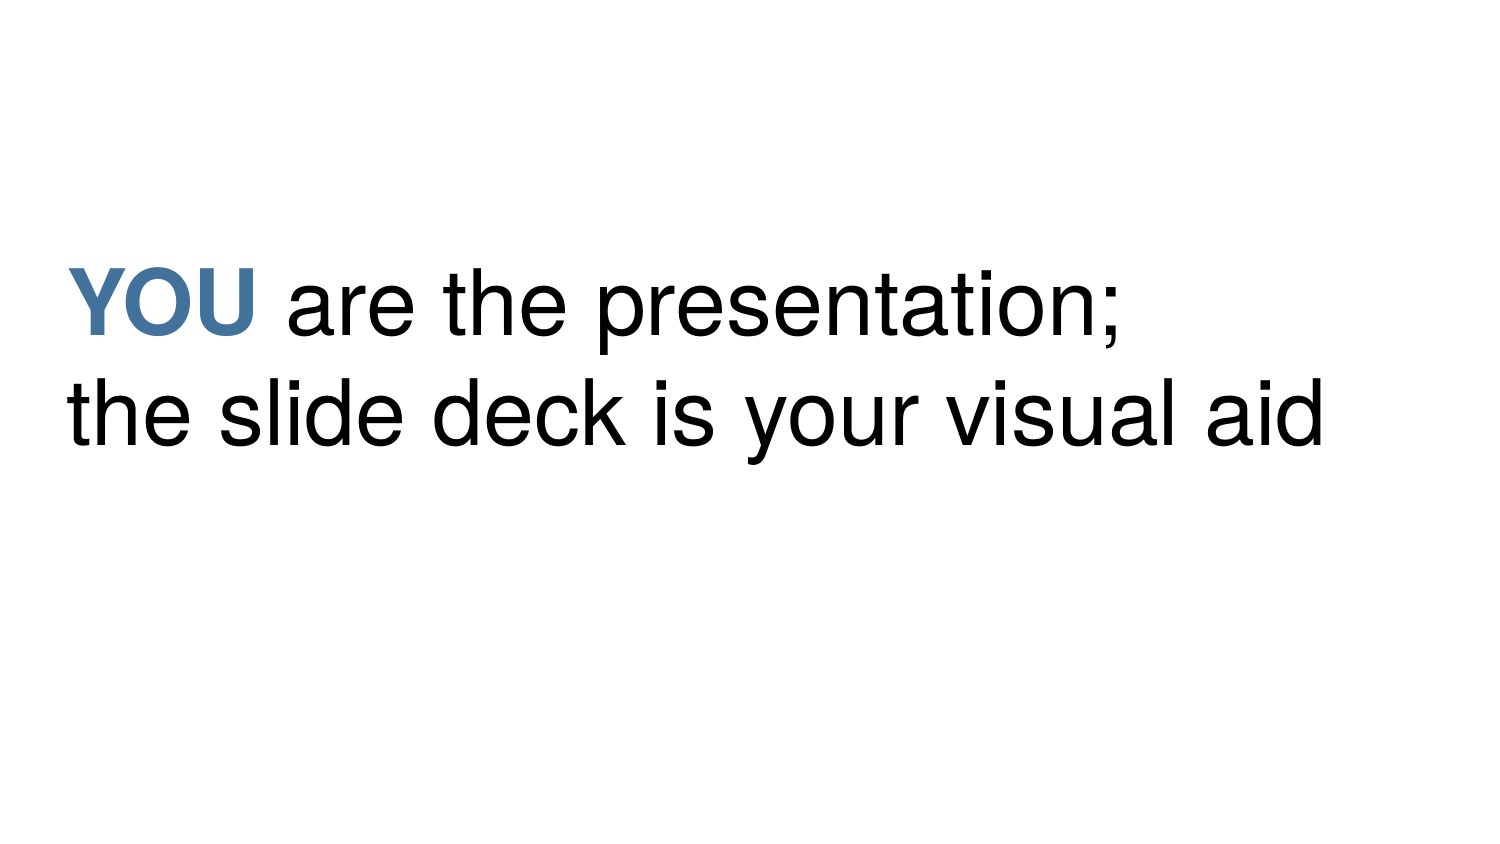

# YOU are the presentation;
the slide deck is your visual aid